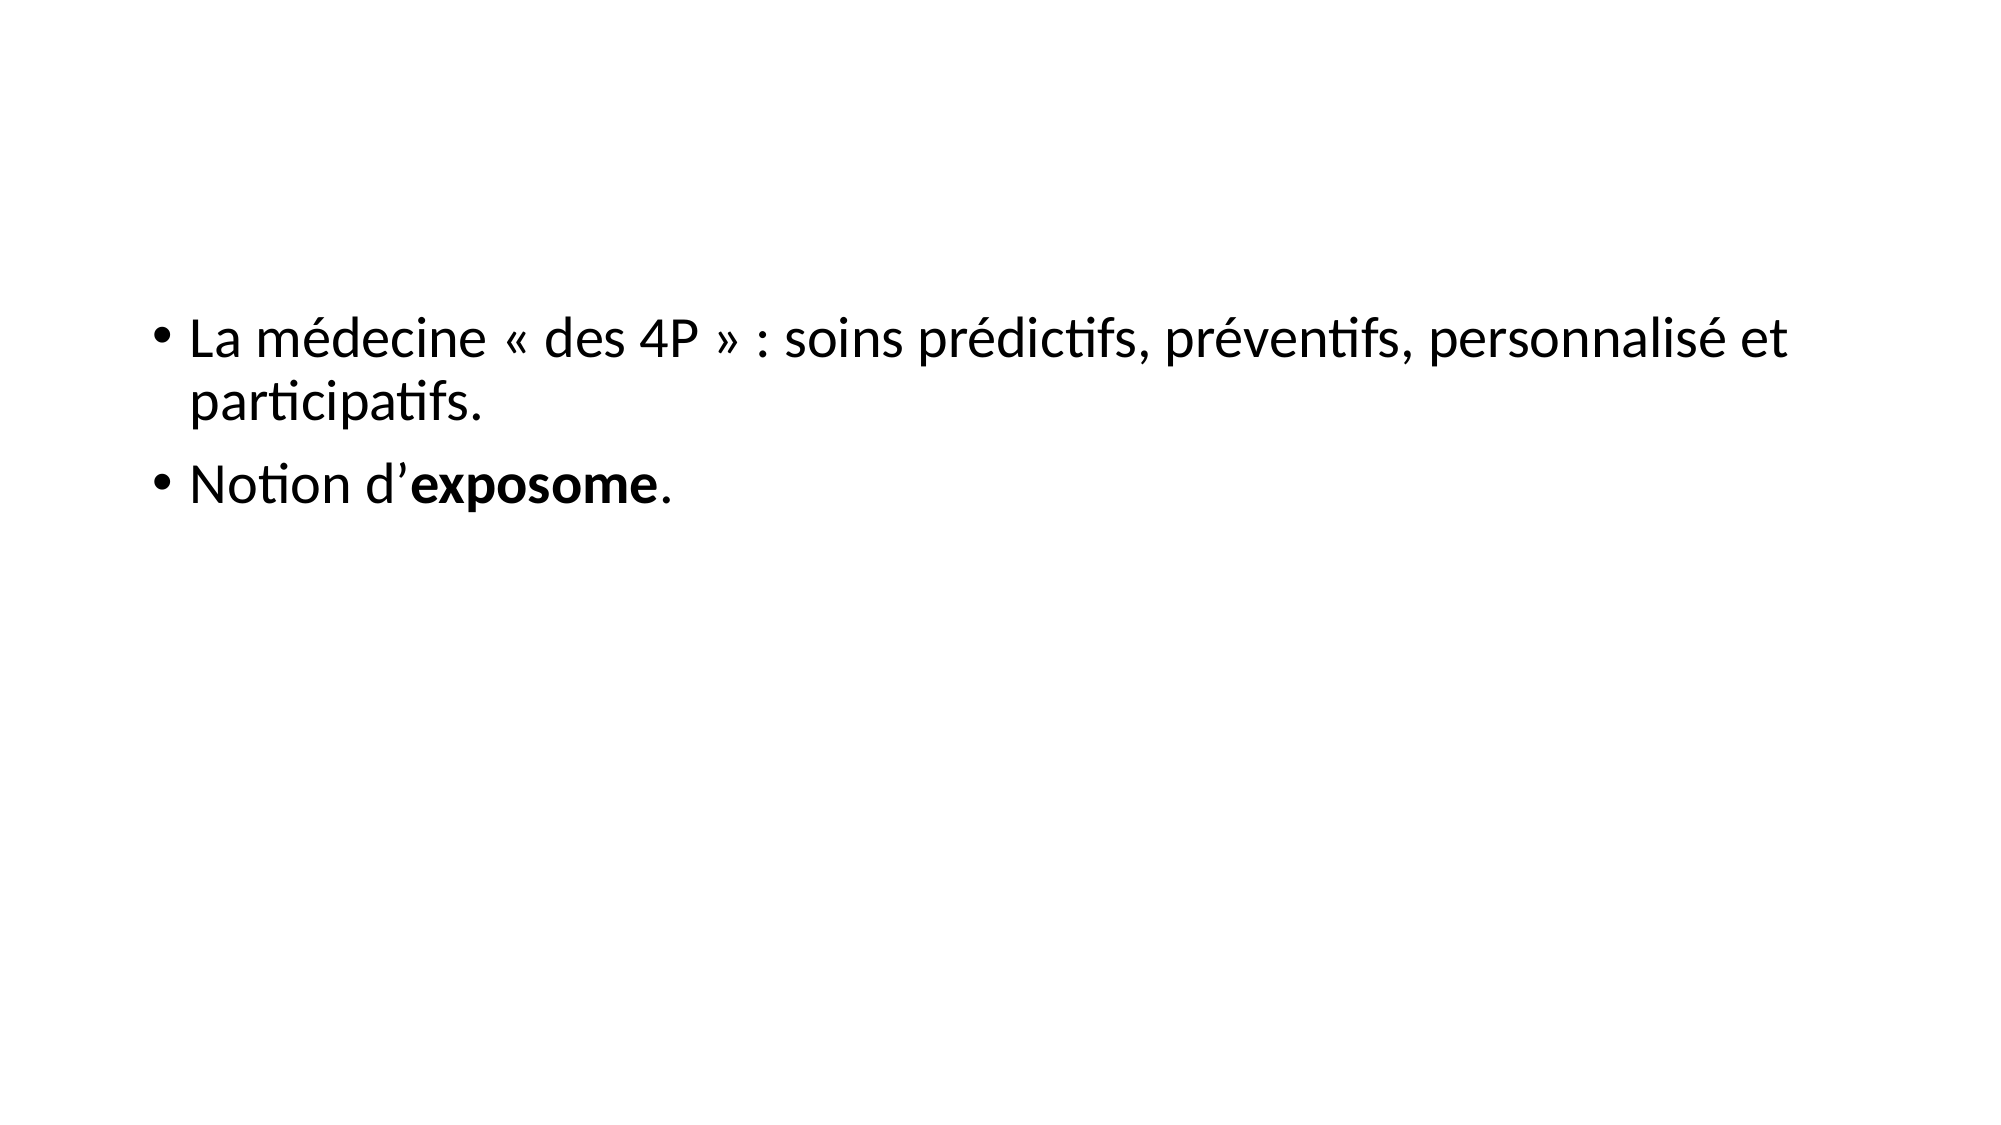

#
La médecine « des 4P » : soins prédictifs, préventifs, personnalisé et participatifs.
Notion d’exposome.